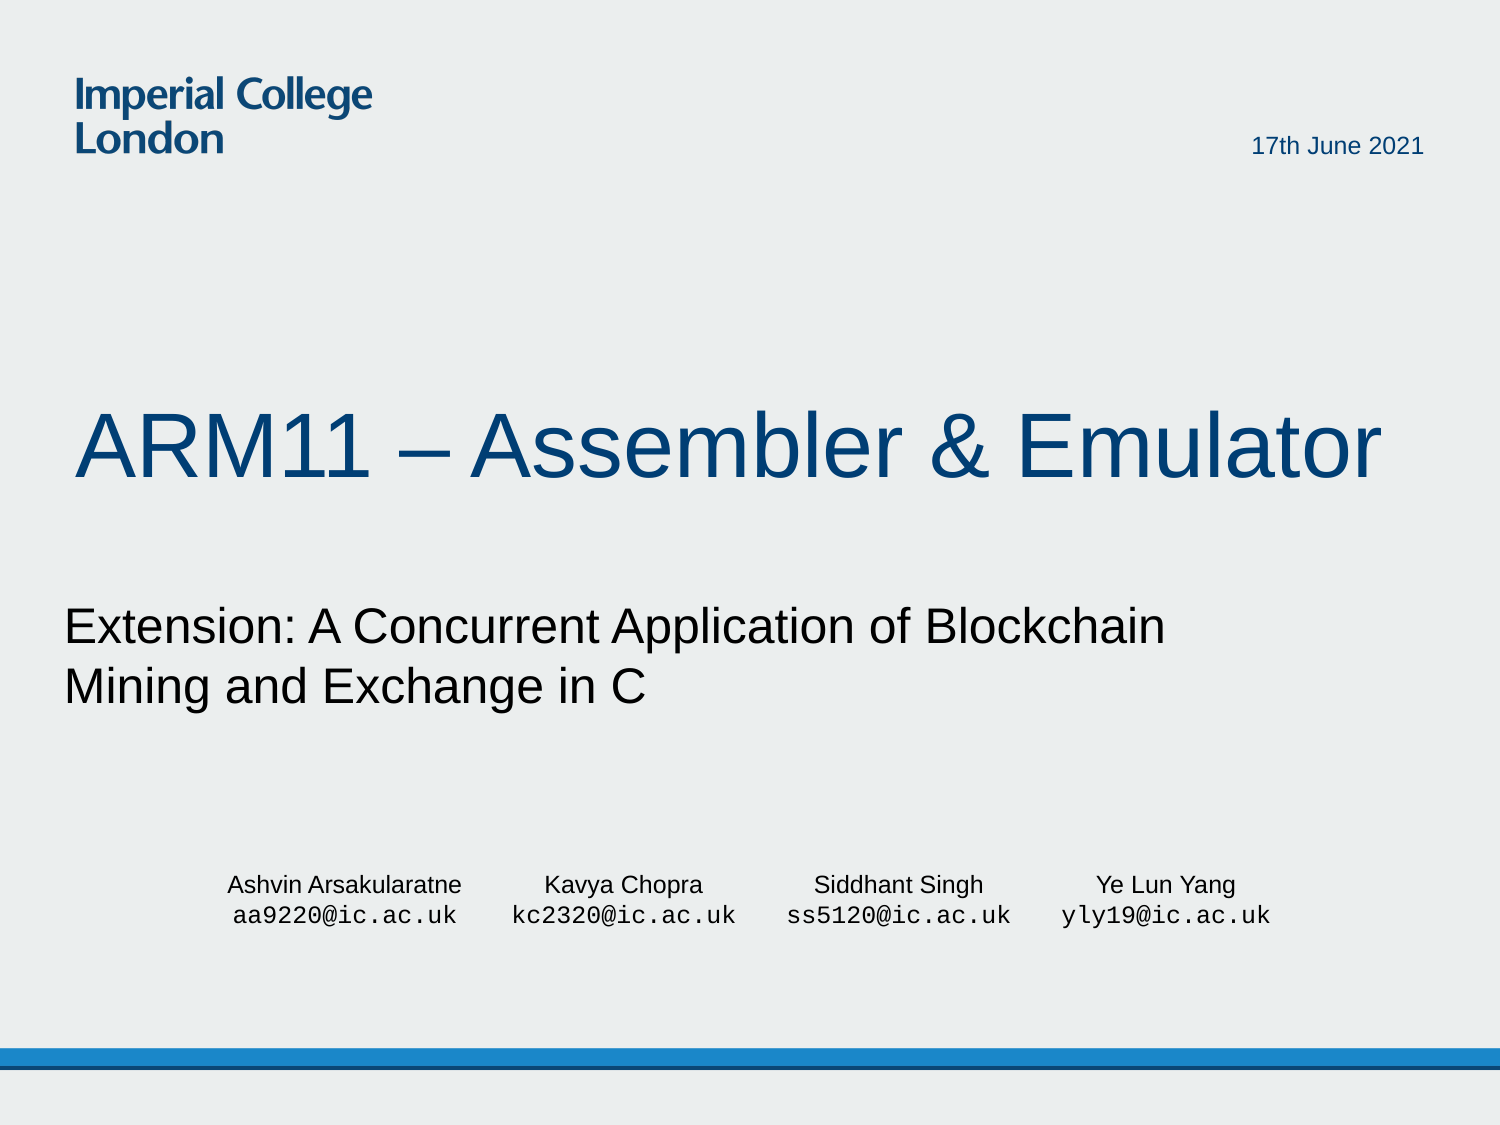

17th June 2021
ARM11 – Assembler & Emulator
Extension: A Concurrent Application of Blockchain Mining and Exchange in C
Ashvin Arsakularatne
aa9220@ic.ac.uk
Kavya Chopra
kc2320@ic.ac.uk
Siddhant Singh
ss5120@ic.ac.uk
Ye Lun Yang
yly19@ic.ac.uk